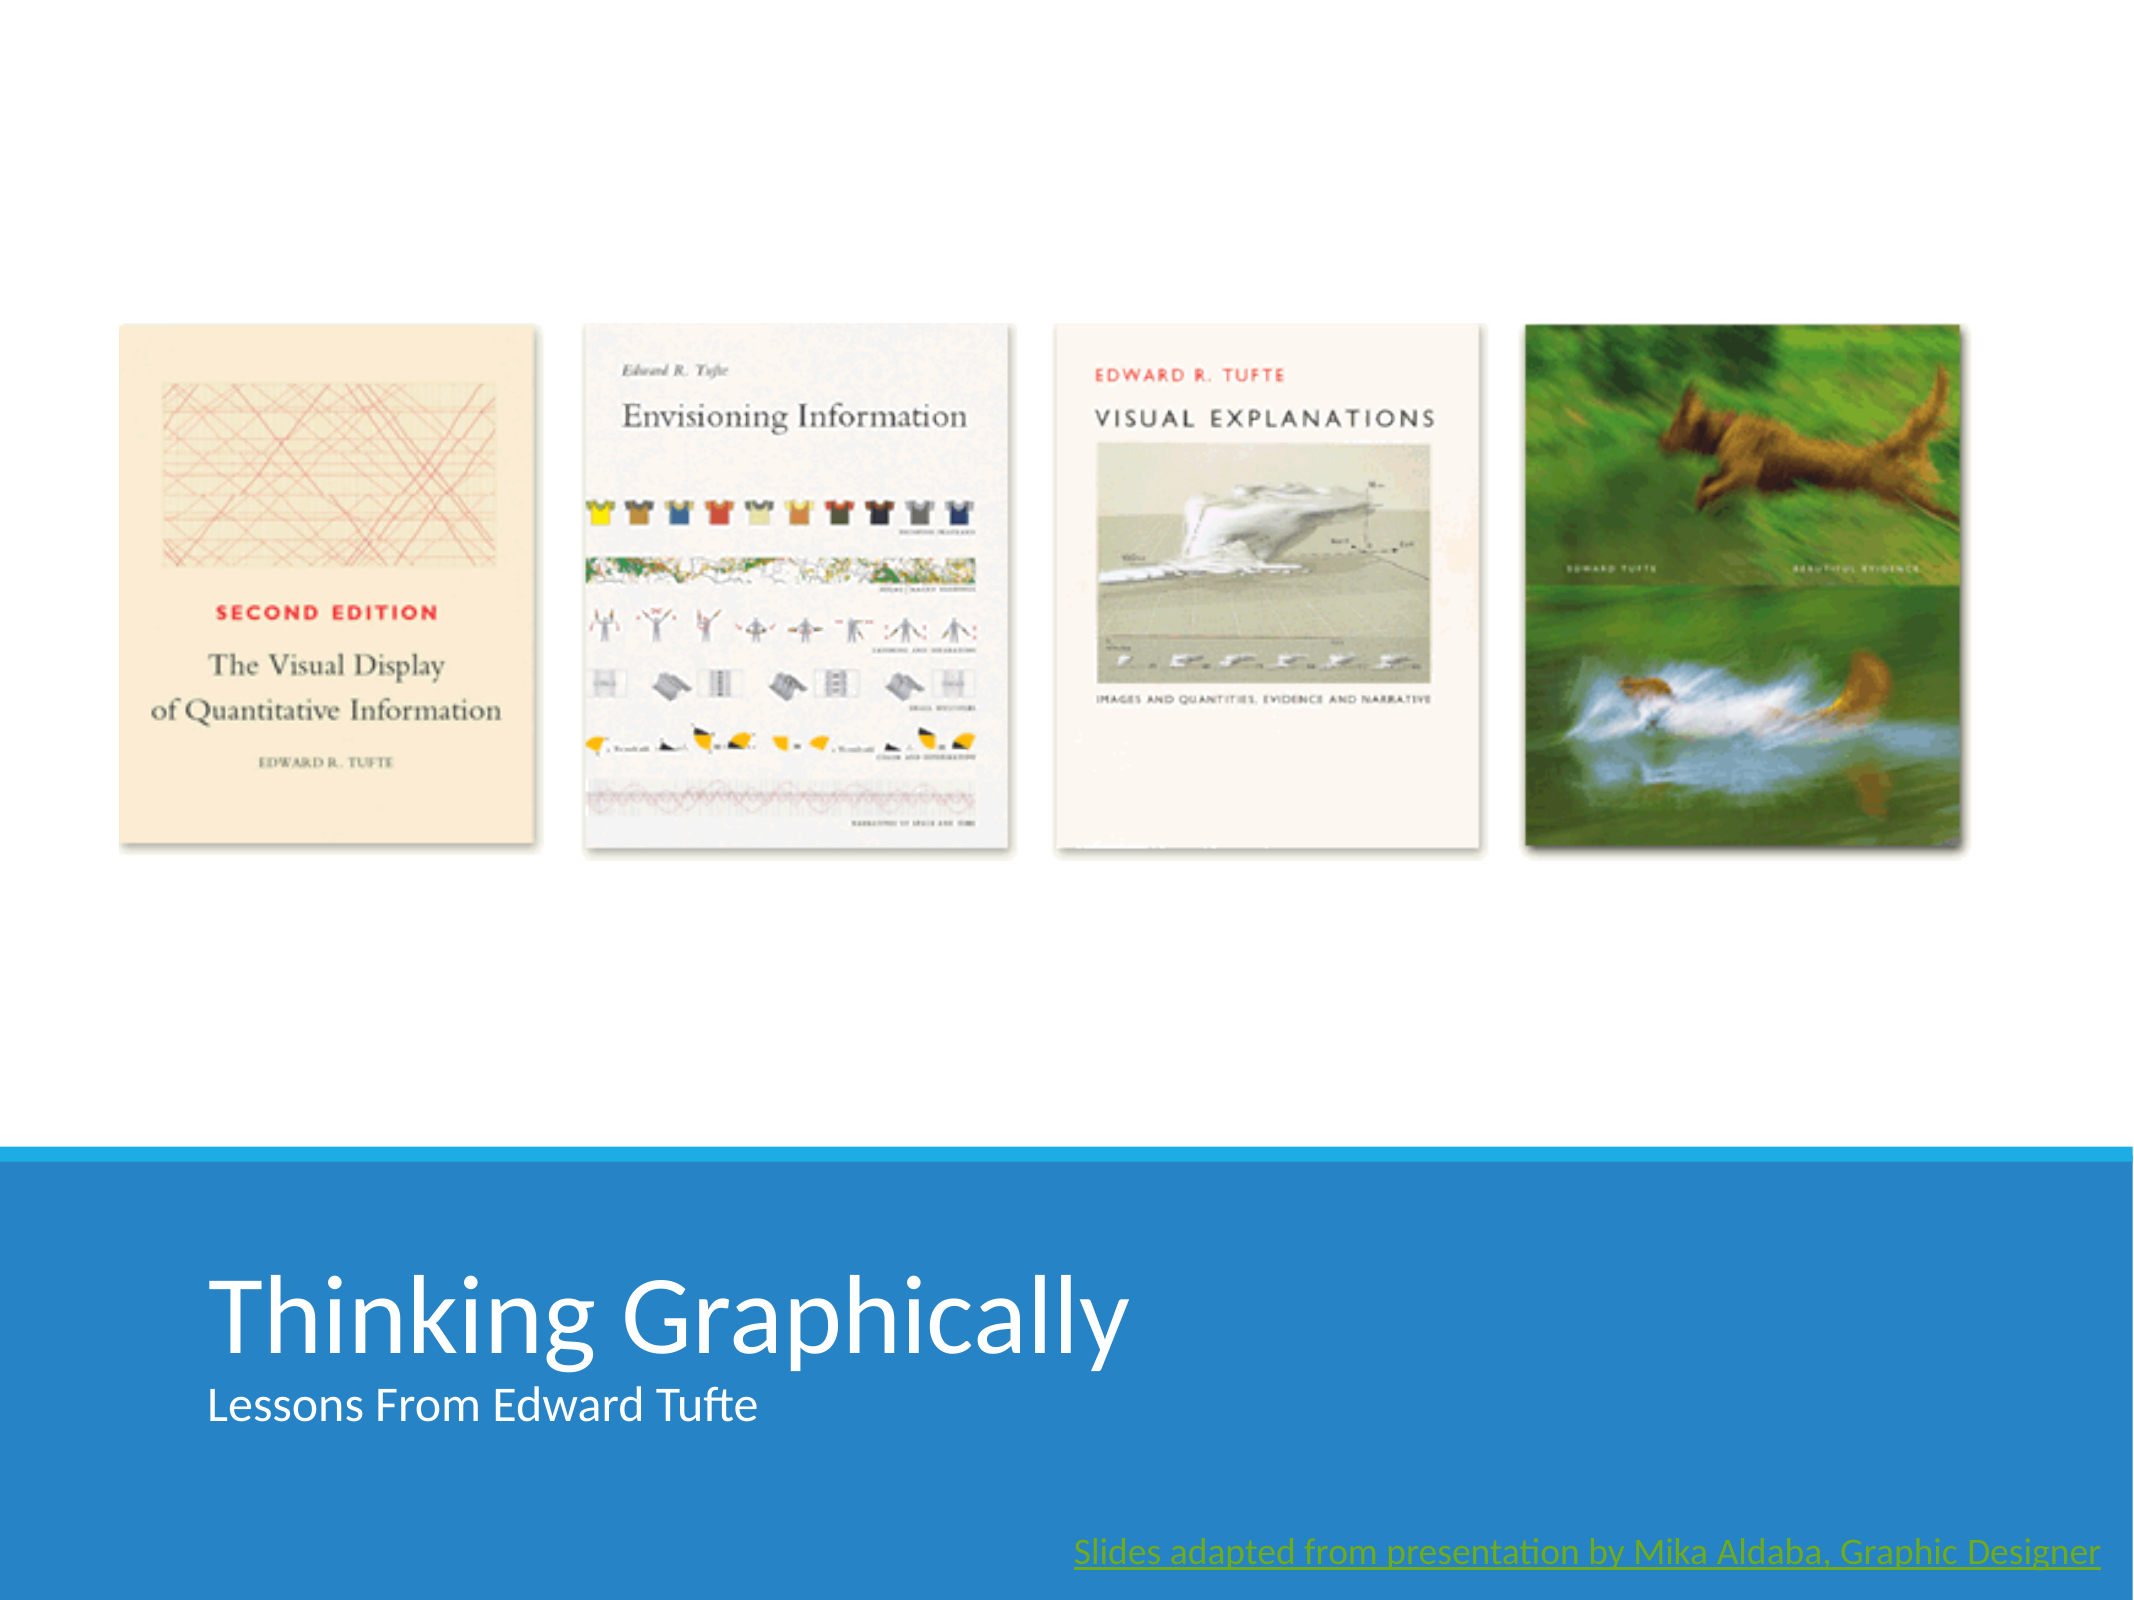

# Thinking Graphically
Lessons From Edward Tufte
Slides adapted from presentation by Mika Aldaba, Graphic Designer